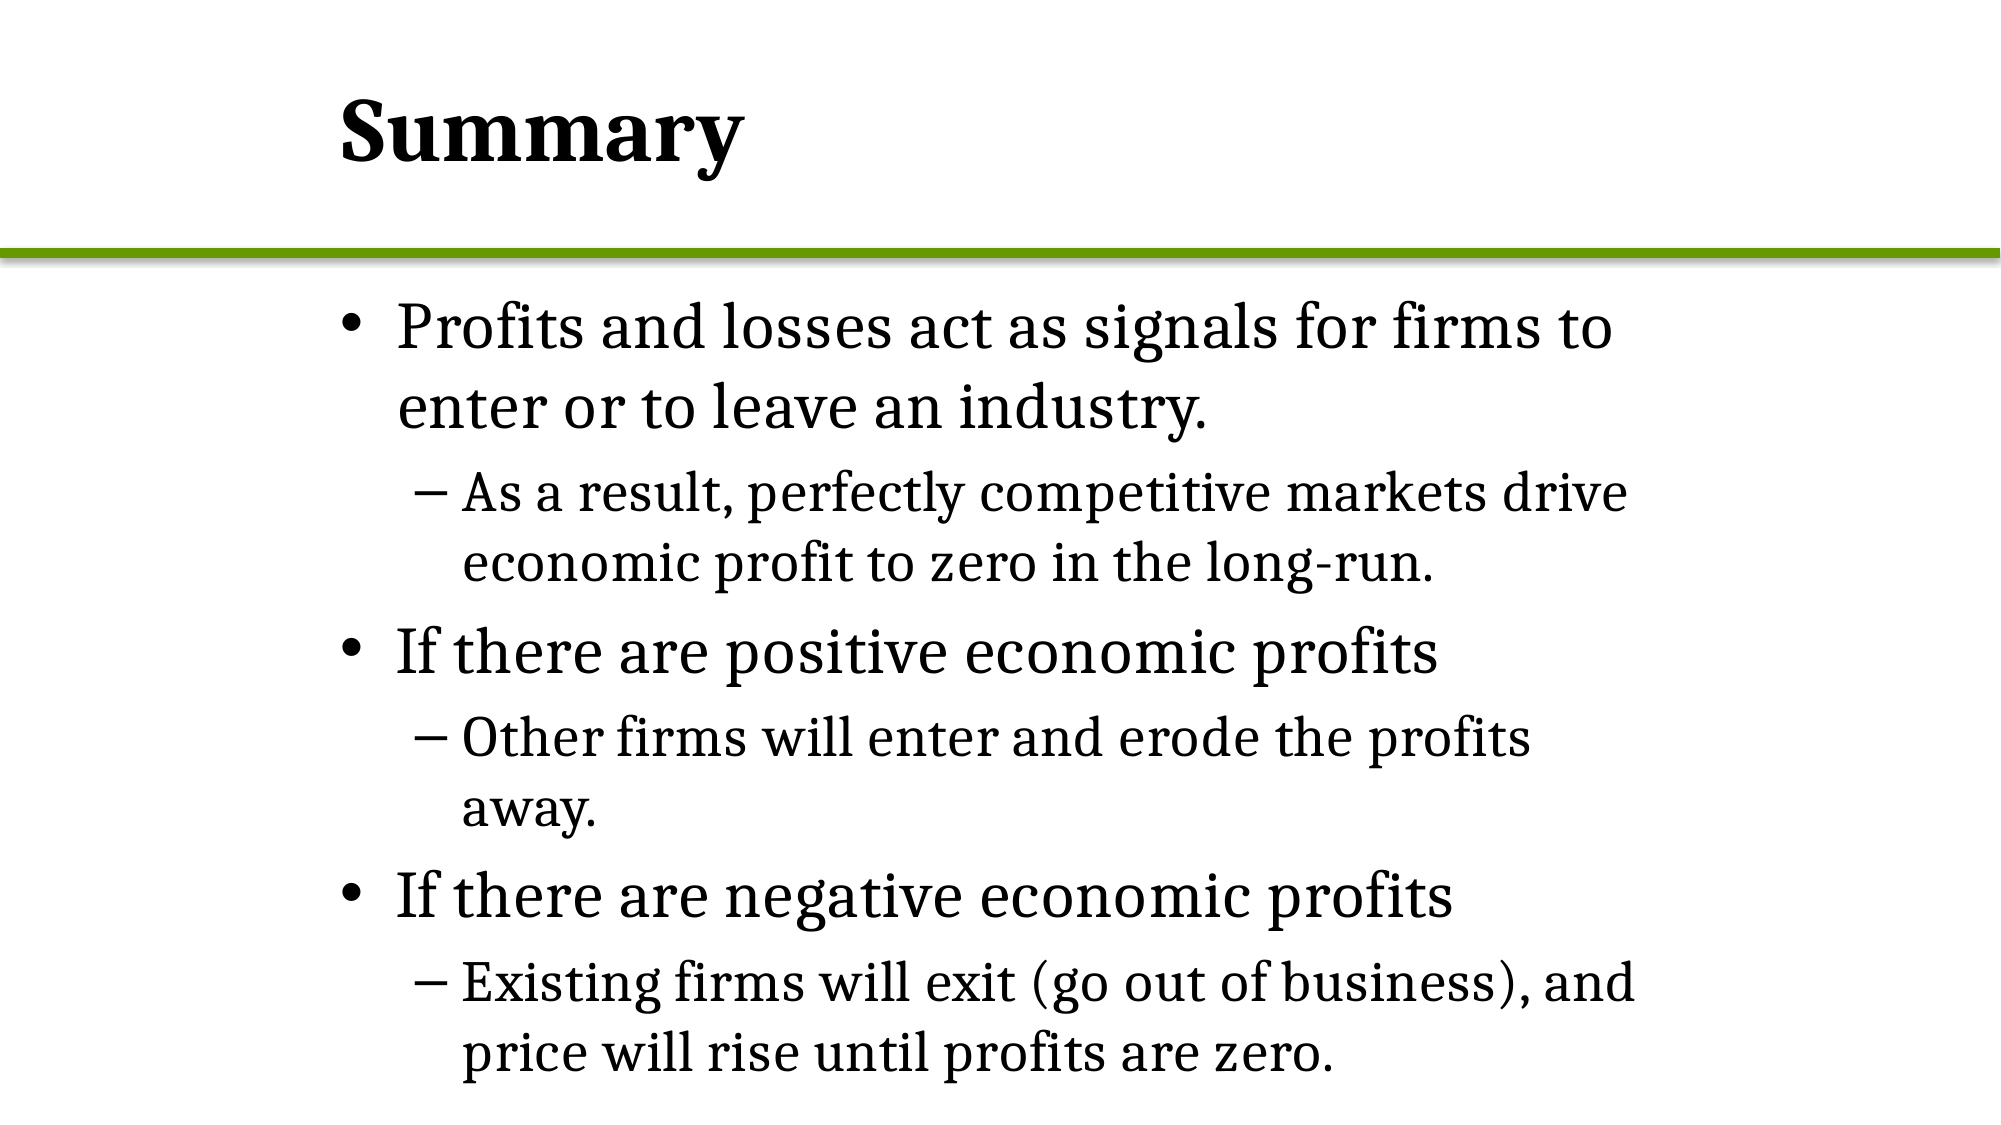

# Summary
Profits and losses act as signals for firms to enter or to leave an industry.
As a result, perfectly competitive markets drive economic profit to zero in the long-run.
If there are positive economic profits
Other firms will enter and erode the profits away.
If there are negative economic profits
Existing firms will exit (go out of business), and price will rise until profits are zero.